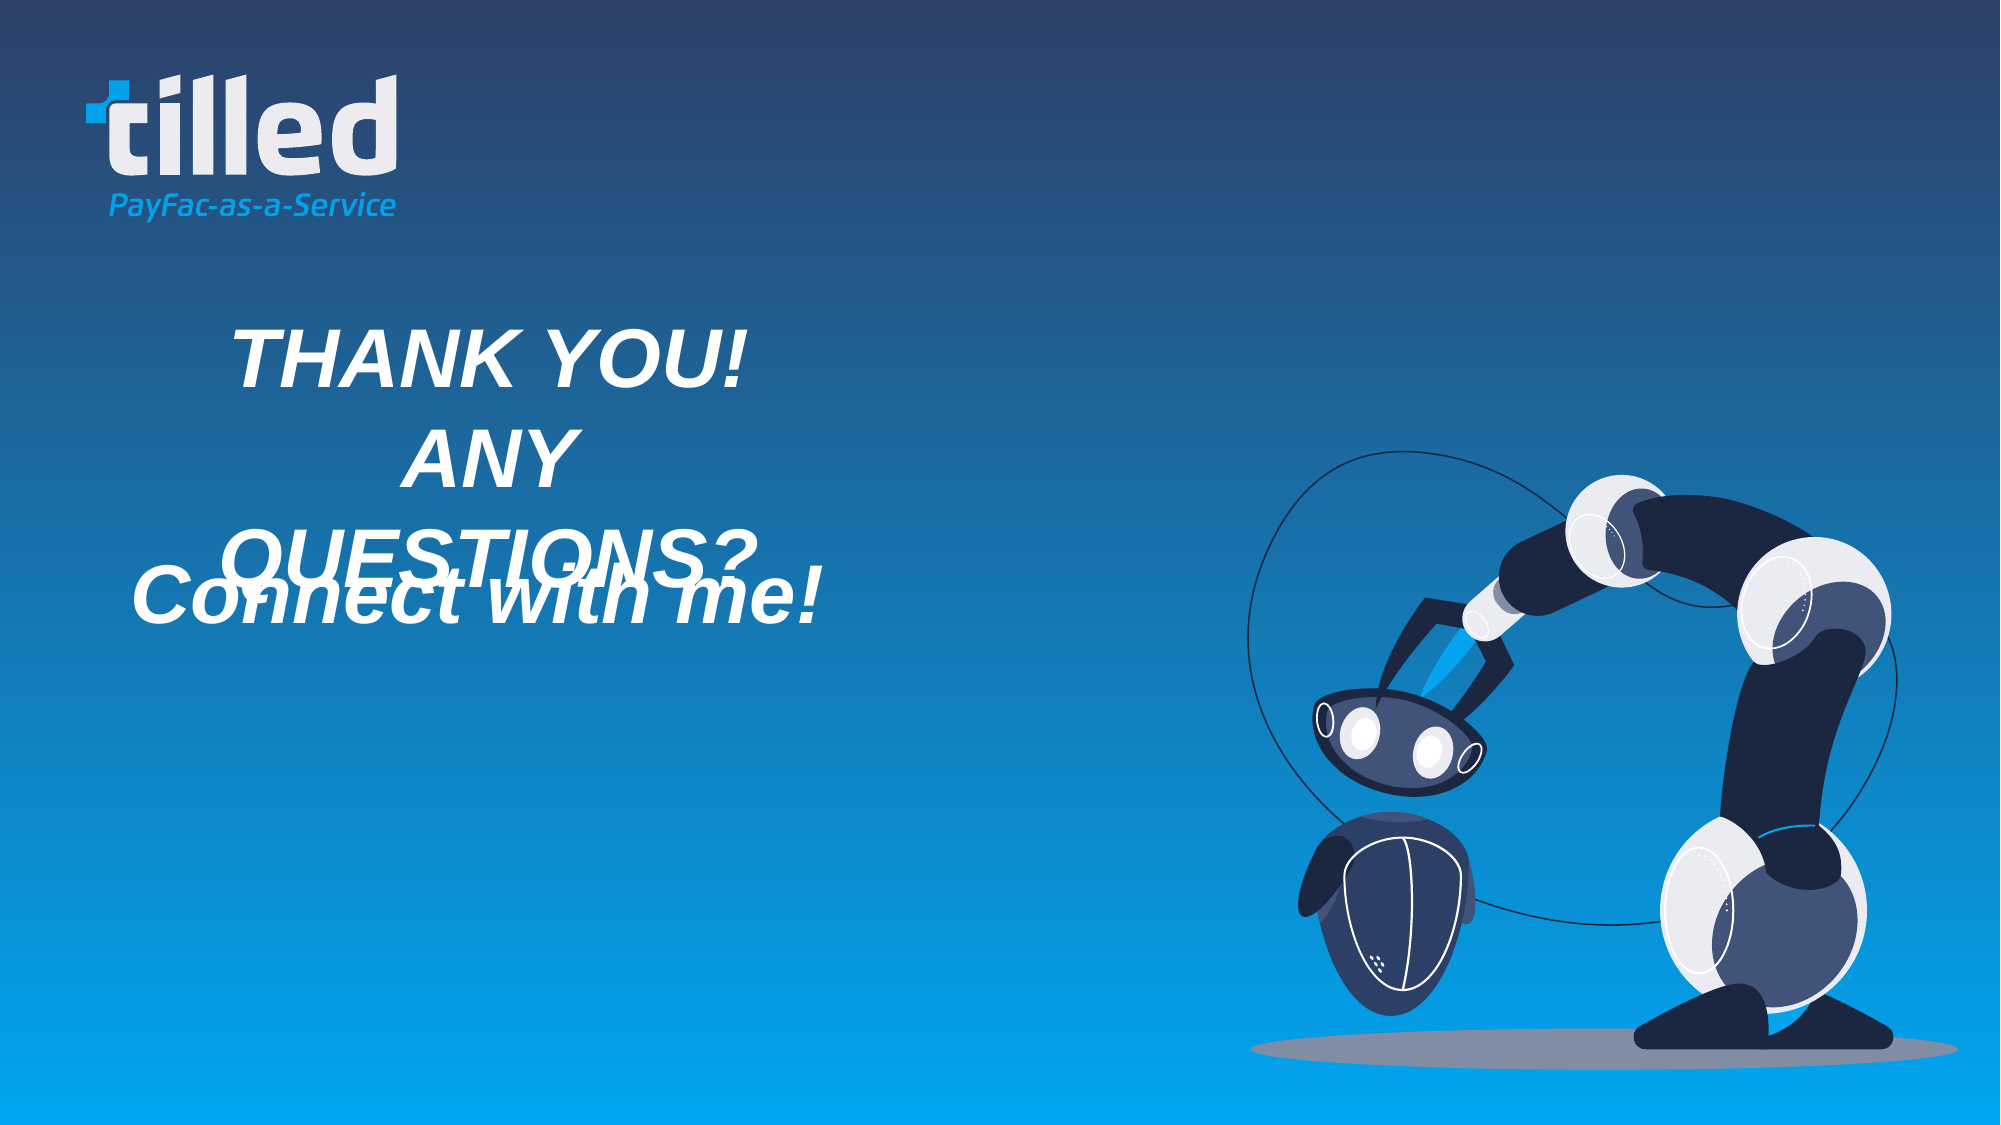

THANK YOU!
ANY QUESTIONS?
Connect with me!